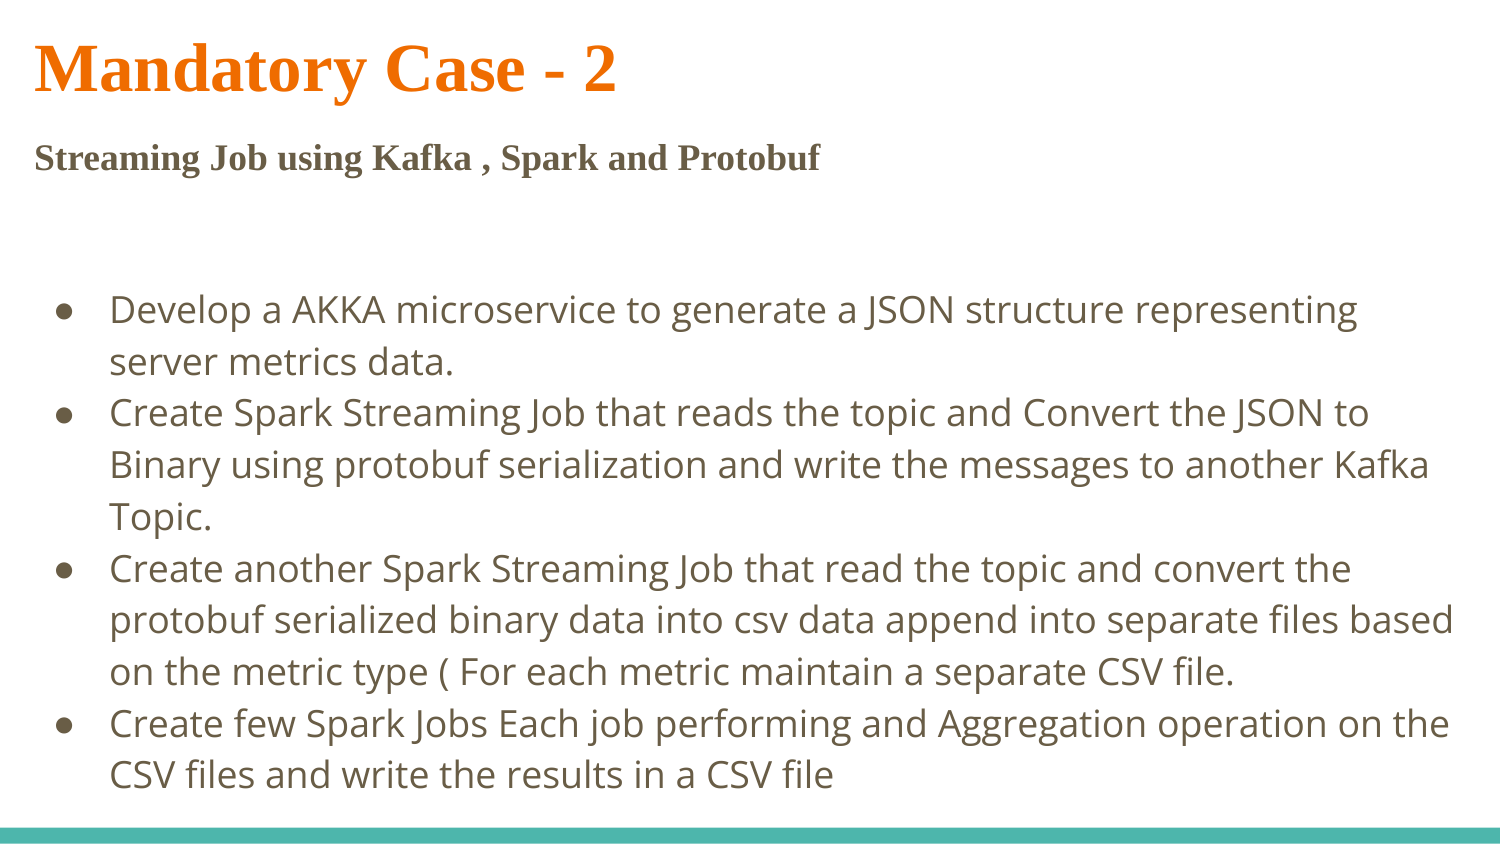

# Mandatory Case - 2
Streaming Job using Kafka , Spark and Protobuf

Develop a AKKA microservice to generate a JSON structure representing server metrics data.
Create Spark Streaming Job that reads the topic and Convert the JSON to Binary using protobuf serialization and write the messages to another Kafka Topic.
Create another Spark Streaming Job that read the topic and convert the protobuf serialized binary data into csv data append into separate files based on the metric type ( For each metric maintain a separate CSV file.
Create few Spark Jobs Each job performing and Aggregation operation on the CSV files and write the results in a CSV file